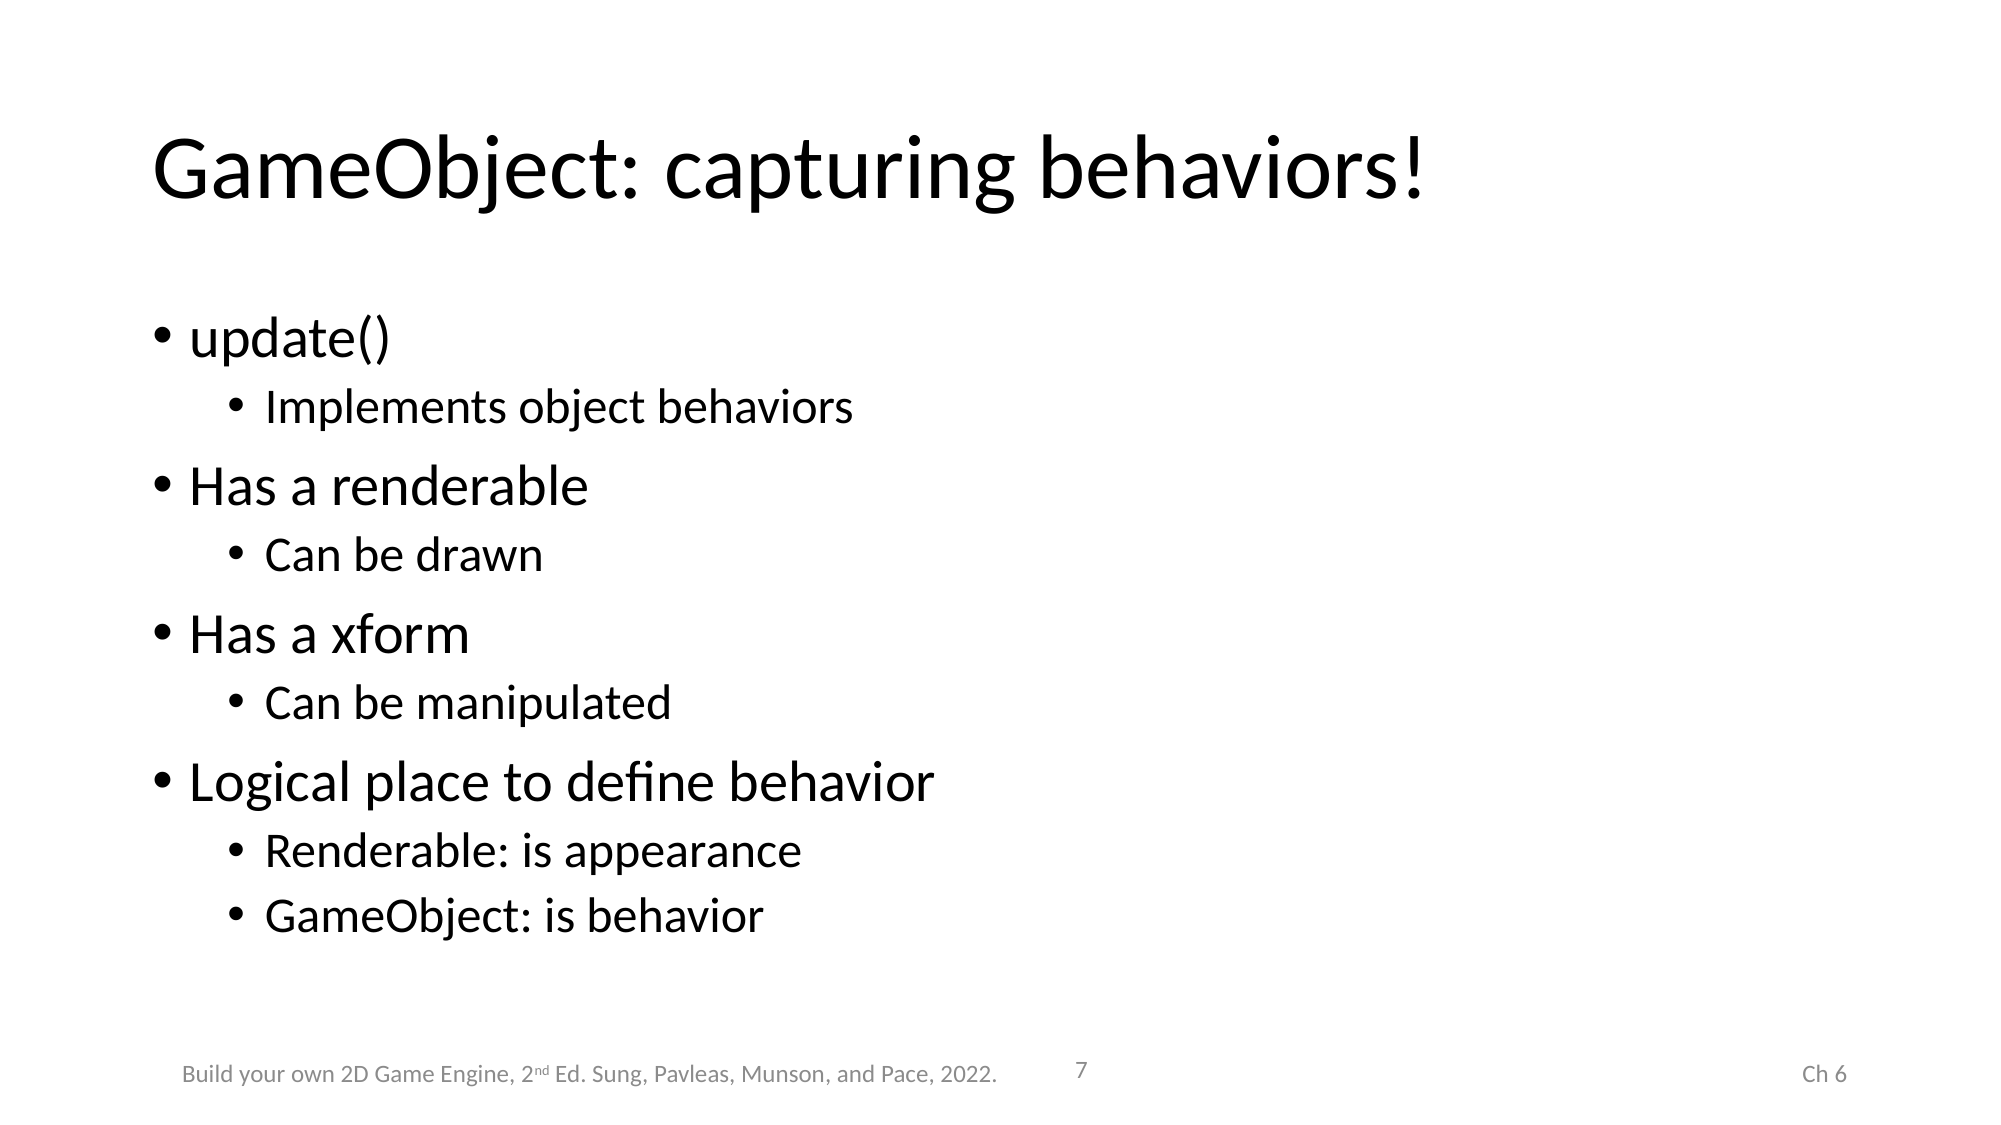

# GameObject: capturing behaviors!
update()
Implements object behaviors
Has a renderable
Can be drawn
Has a xform
Can be manipulated
Logical place to define behavior
Renderable: is appearance
GameObject: is behavior